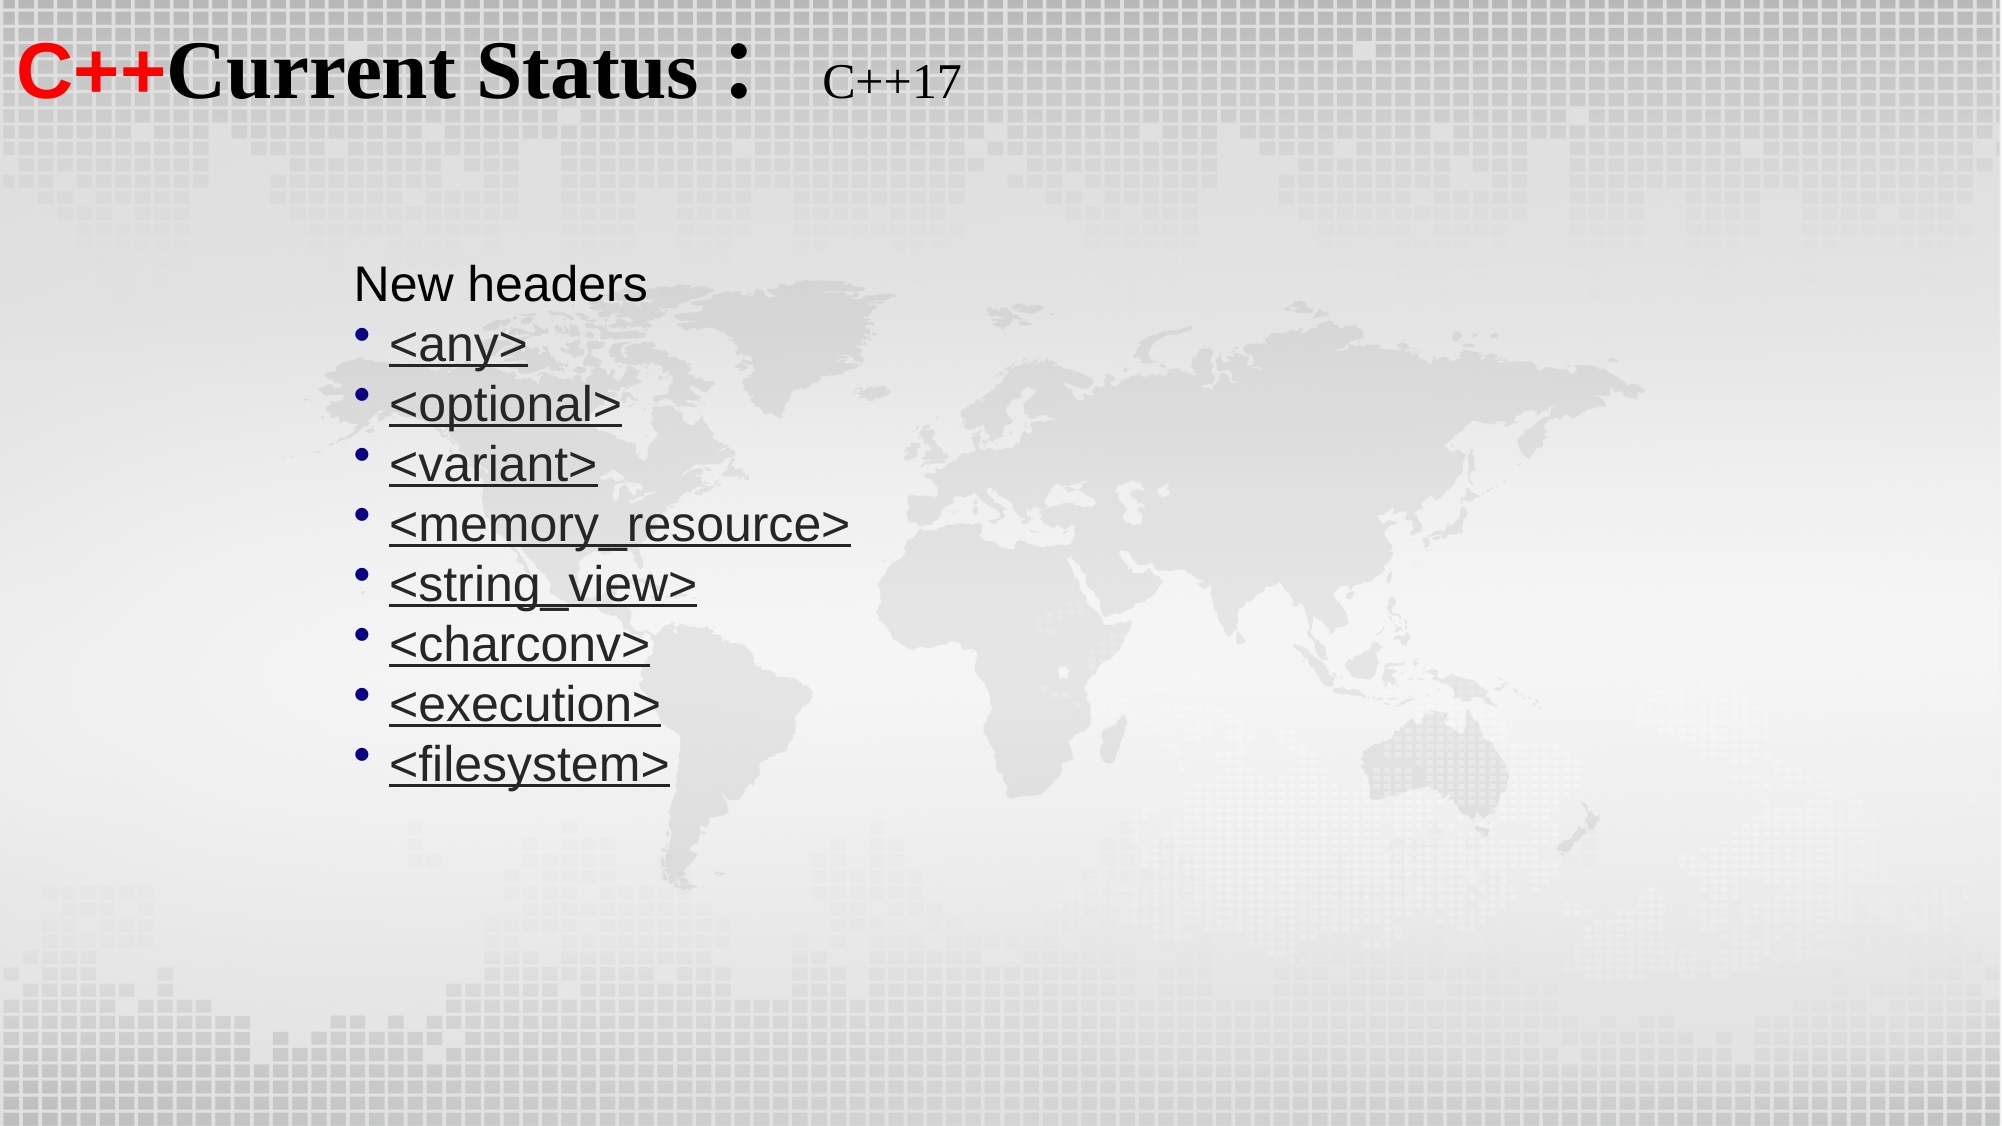

C++Current Status：C++17
New headers
<any>
<optional>
<variant>
<memory_resource>
<string_view>
<charconv>
<execution>
<filesystem>